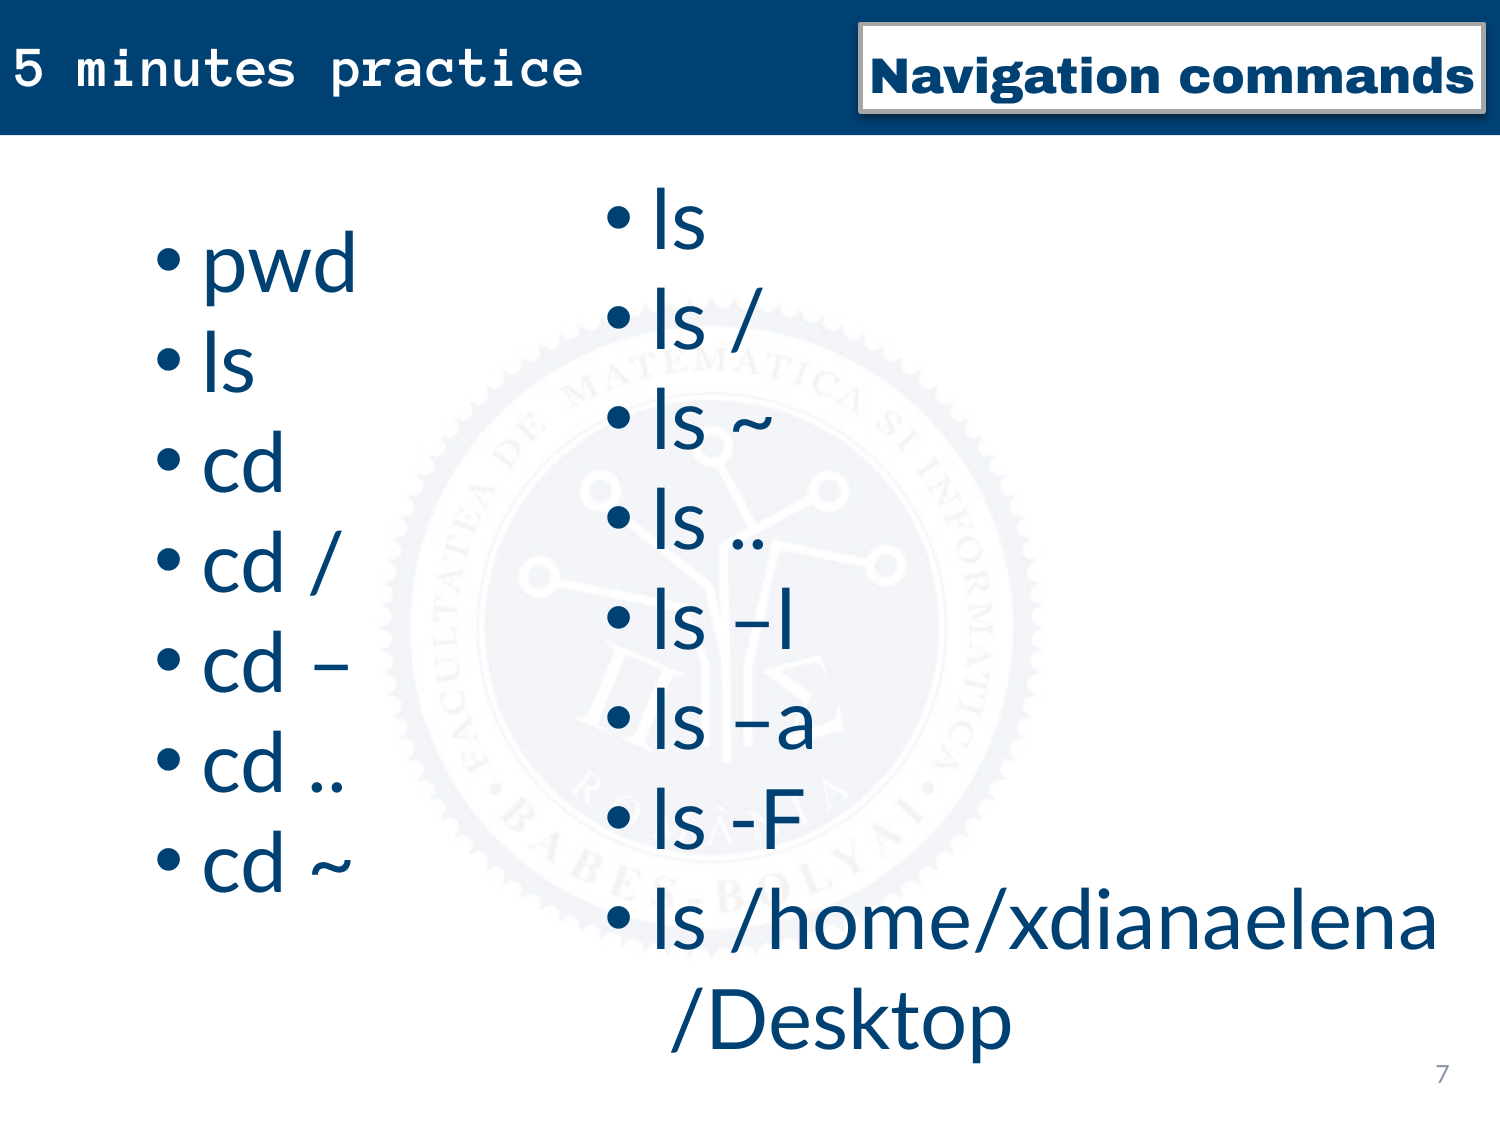

5 minutes practice
Navigation commands
ls
ls /
ls ~
ls ..
ls –l
ls –a
ls -F
ls /home/xdianaelena
   /Desktop
pwd
ls
cd
cd /
cd –
cd ..
cd ~
7